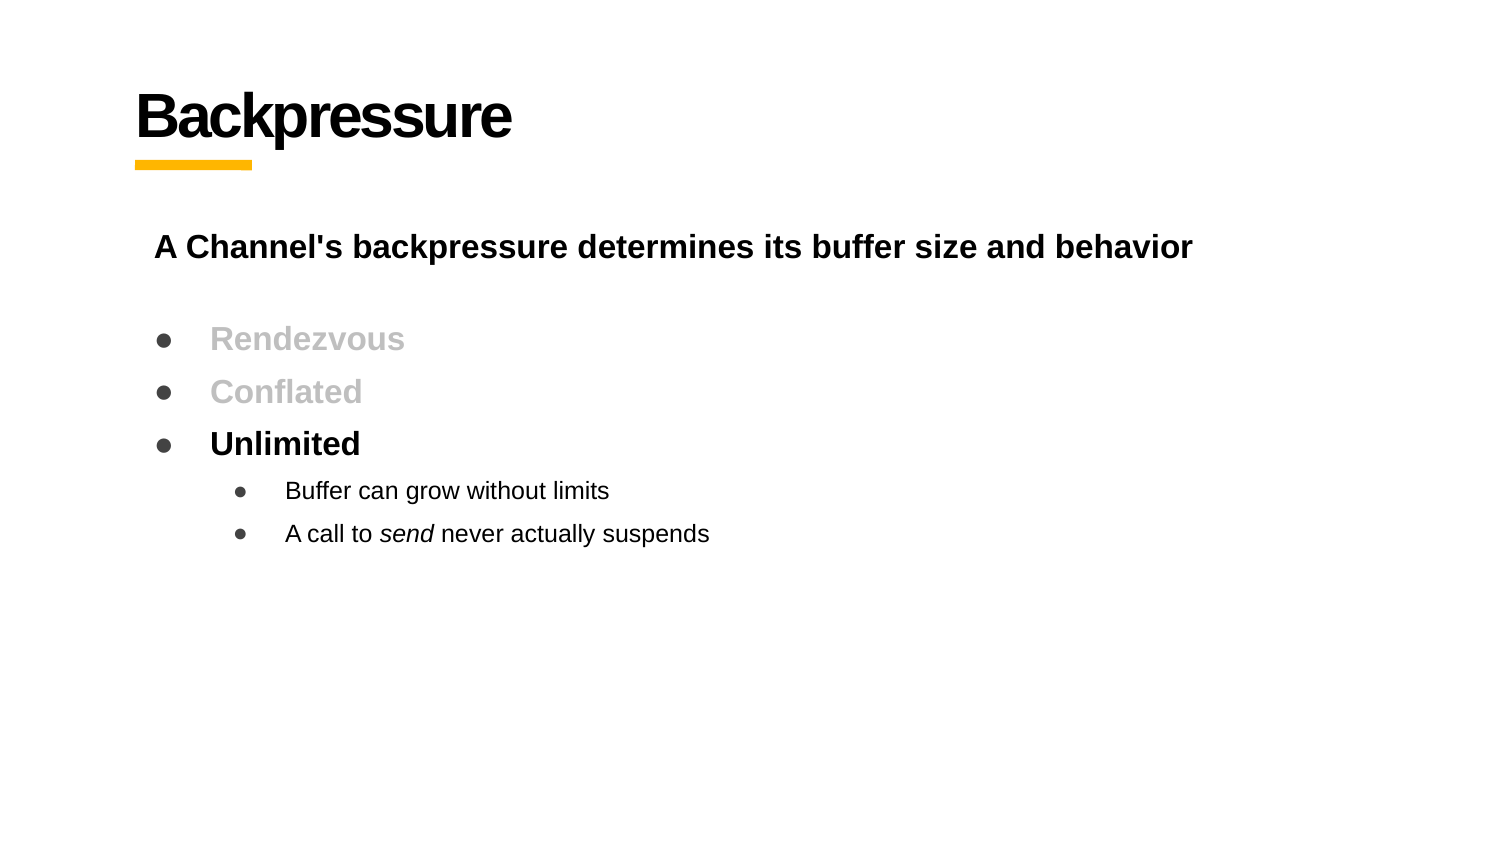

# Backpressure

A Channel's backpressure determines its buffer size and behavior
Rendezvous
Conflated
Unlimited
Buffer can grow without limits
A call to send never actually suspends